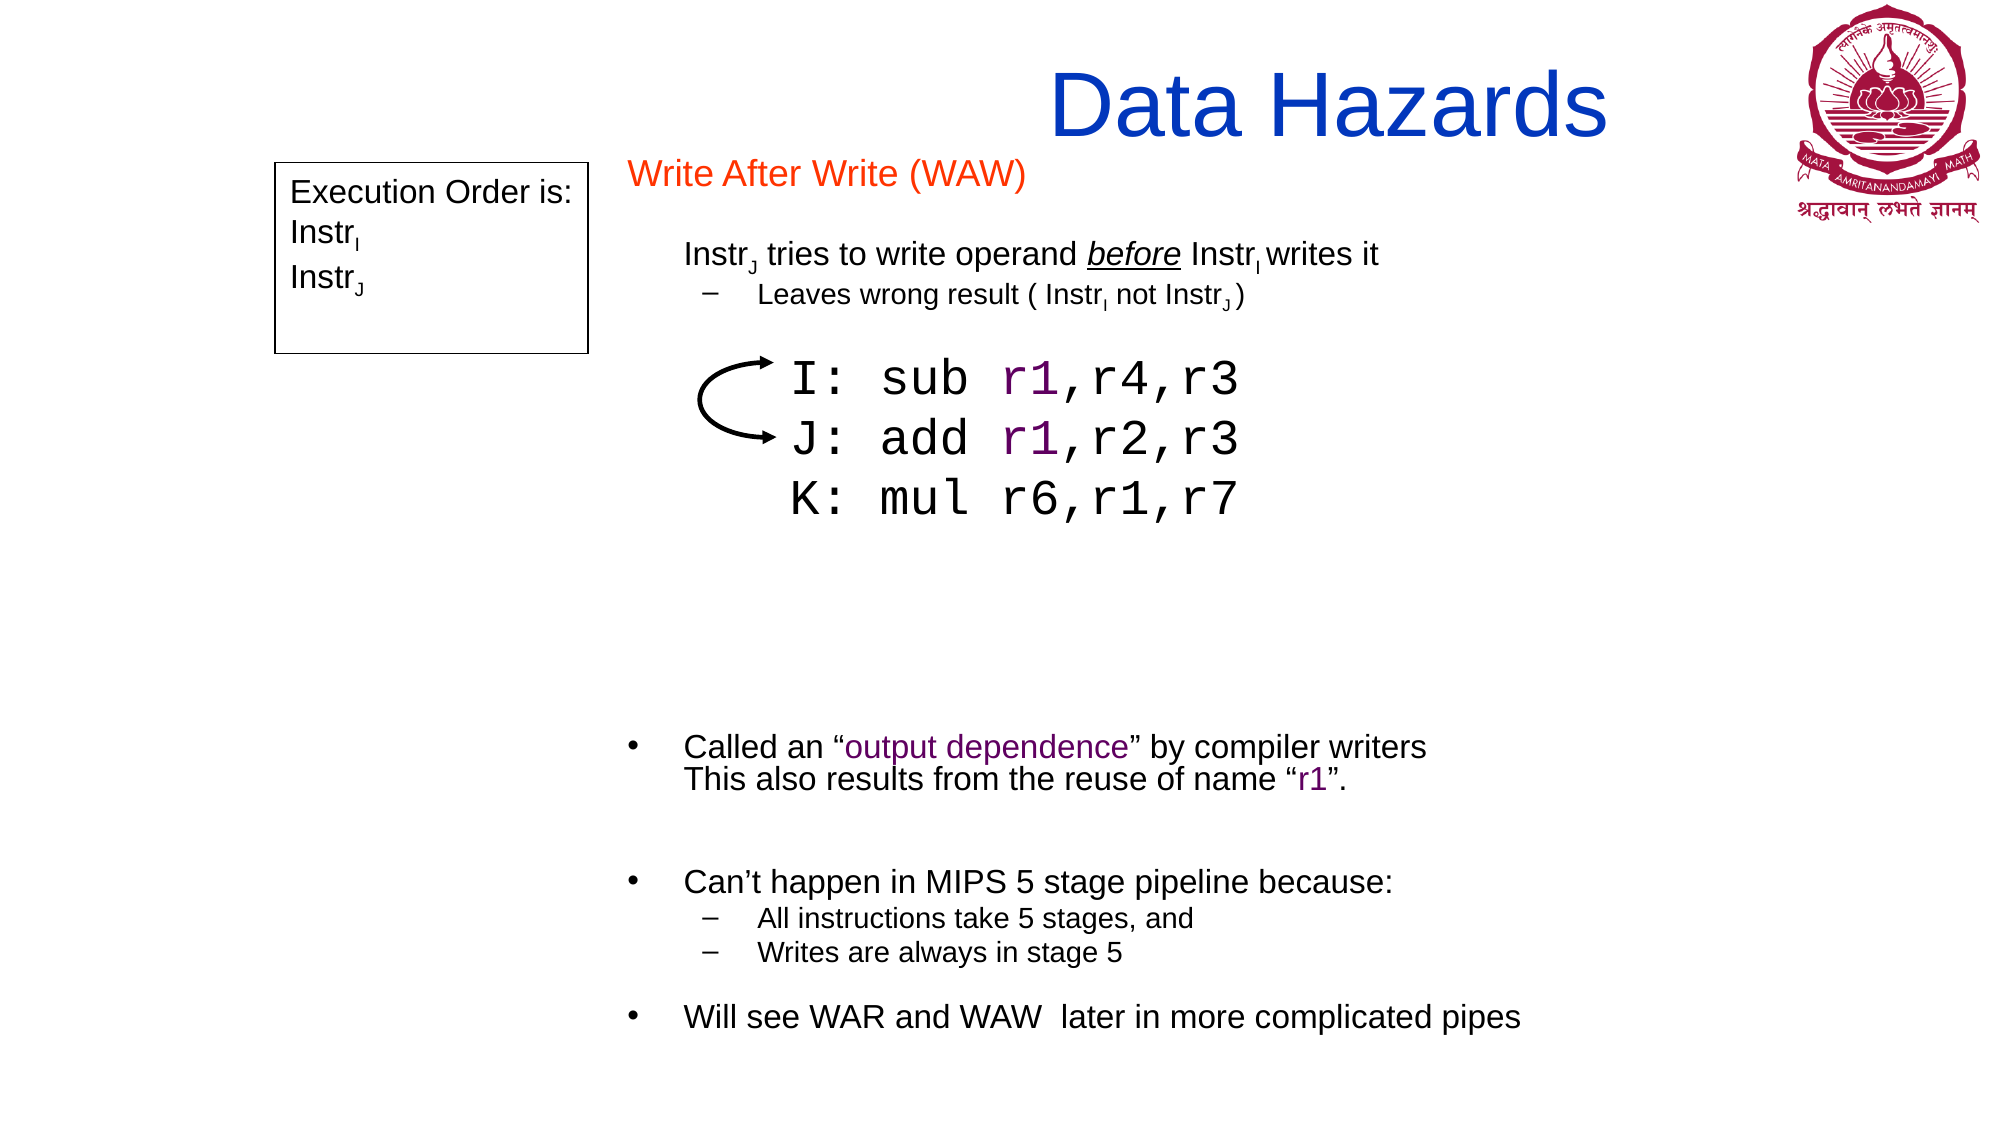

# Data Hazards
Write After Write (WAW)
InstrJ tries to write operand before InstrI writes it
 Leaves wrong result ( InstrI not InstrJ )

Called an “output dependence” by compiler writers
This also results from the reuse of name “r1”.

Can’t happen in MIPS 5 stage pipeline because:
 All instructions take 5 stages, and
 Writes are always in stage 5
Will see WAR and WAW  later in more complicated pipes
Execution Order is:
InstrI
InstrJ

I: sub r1,r4,r3
J: add r1,r2,r3
K: mul r6,r1,r7